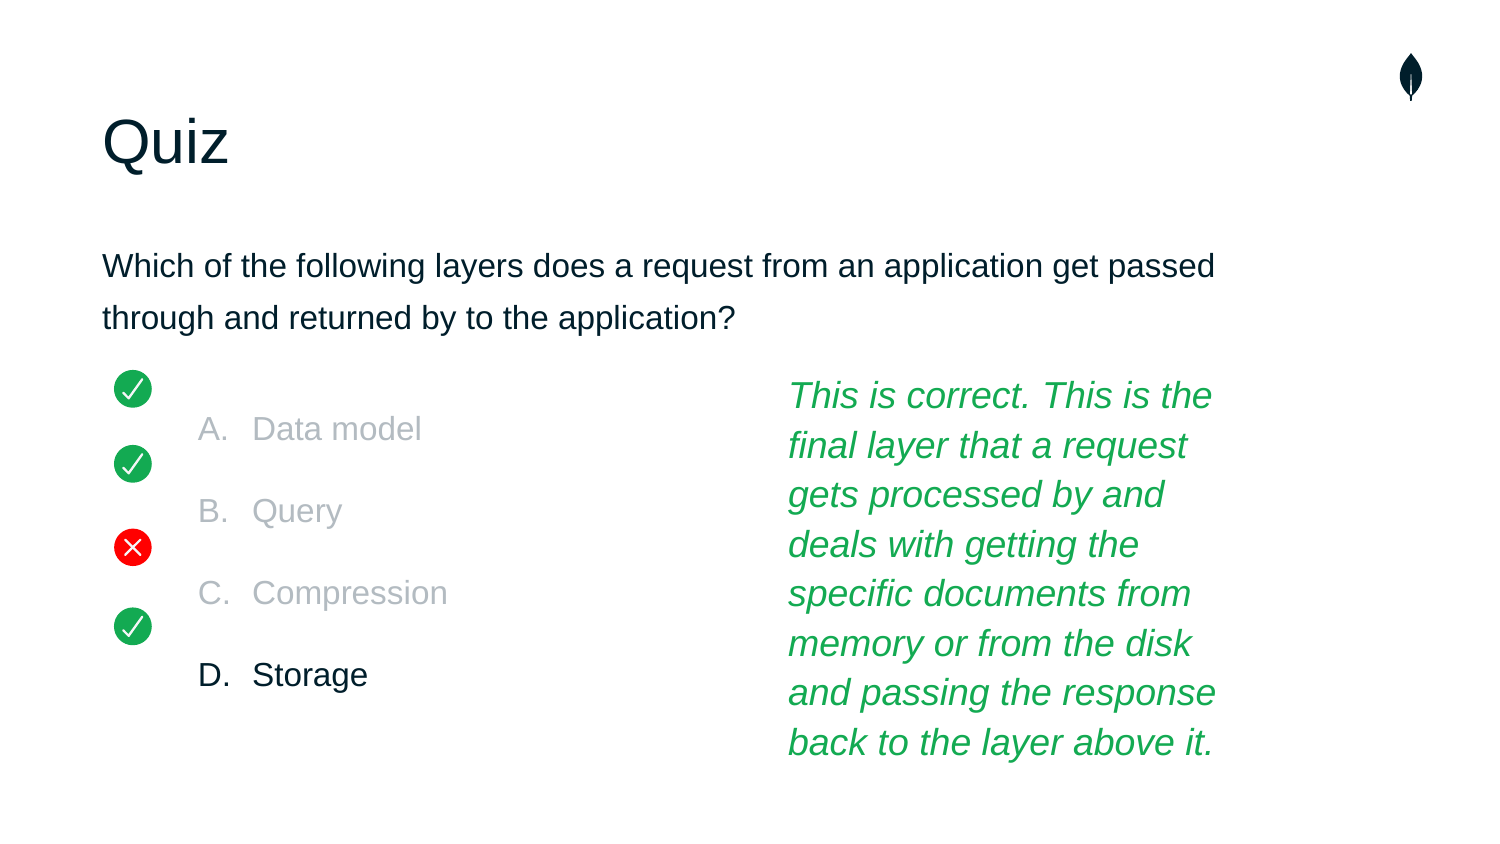

# Quiz
Which of the following layers does a request from an application get passed through and returned by to the application?
Data model
Query
Compression
Storage

This is correct. This is the final layer that a request gets processed by and deals with getting the specific documents from memory or from the disk and passing the response back to the layer above it.